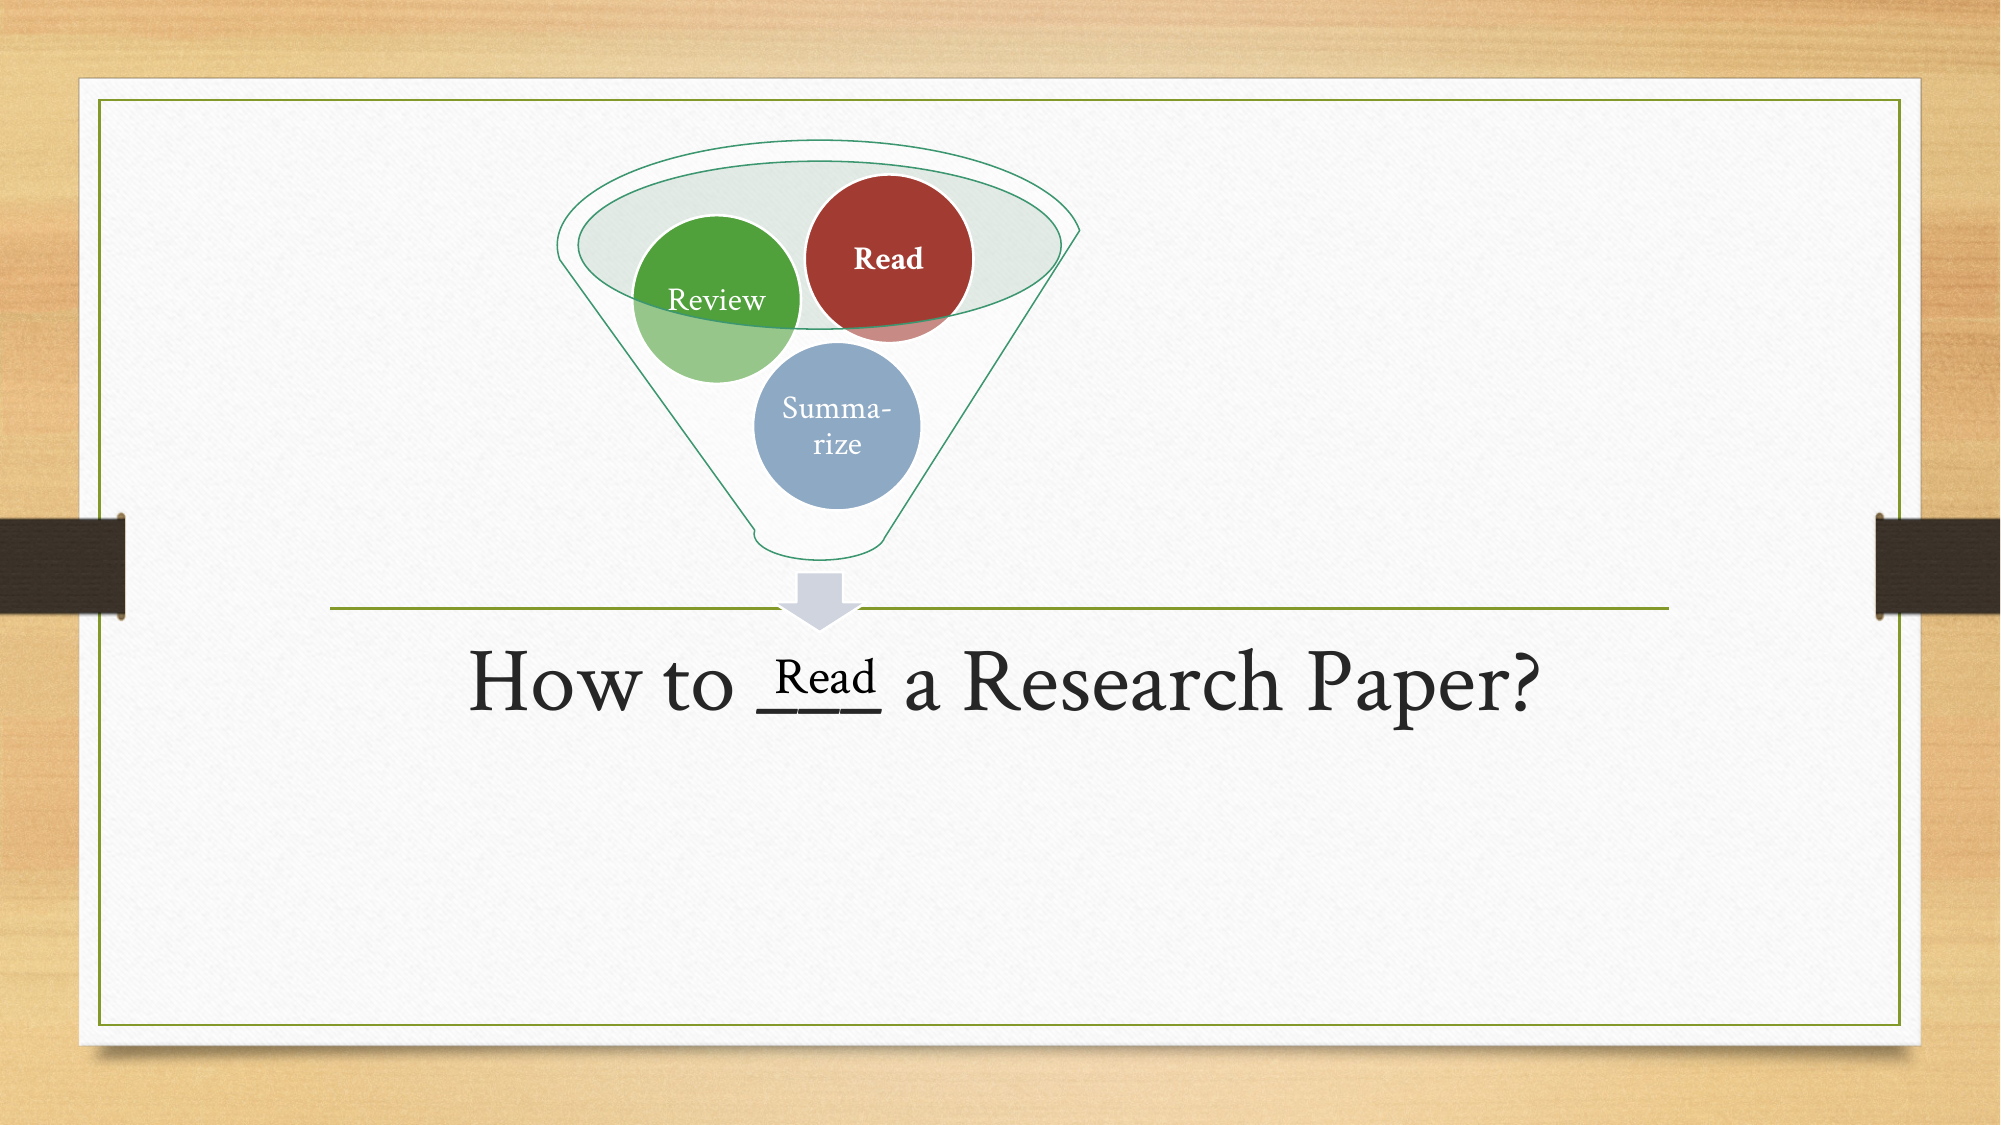

Read
Summa-rize
Review
Read
# How to ___ a Research Paper?